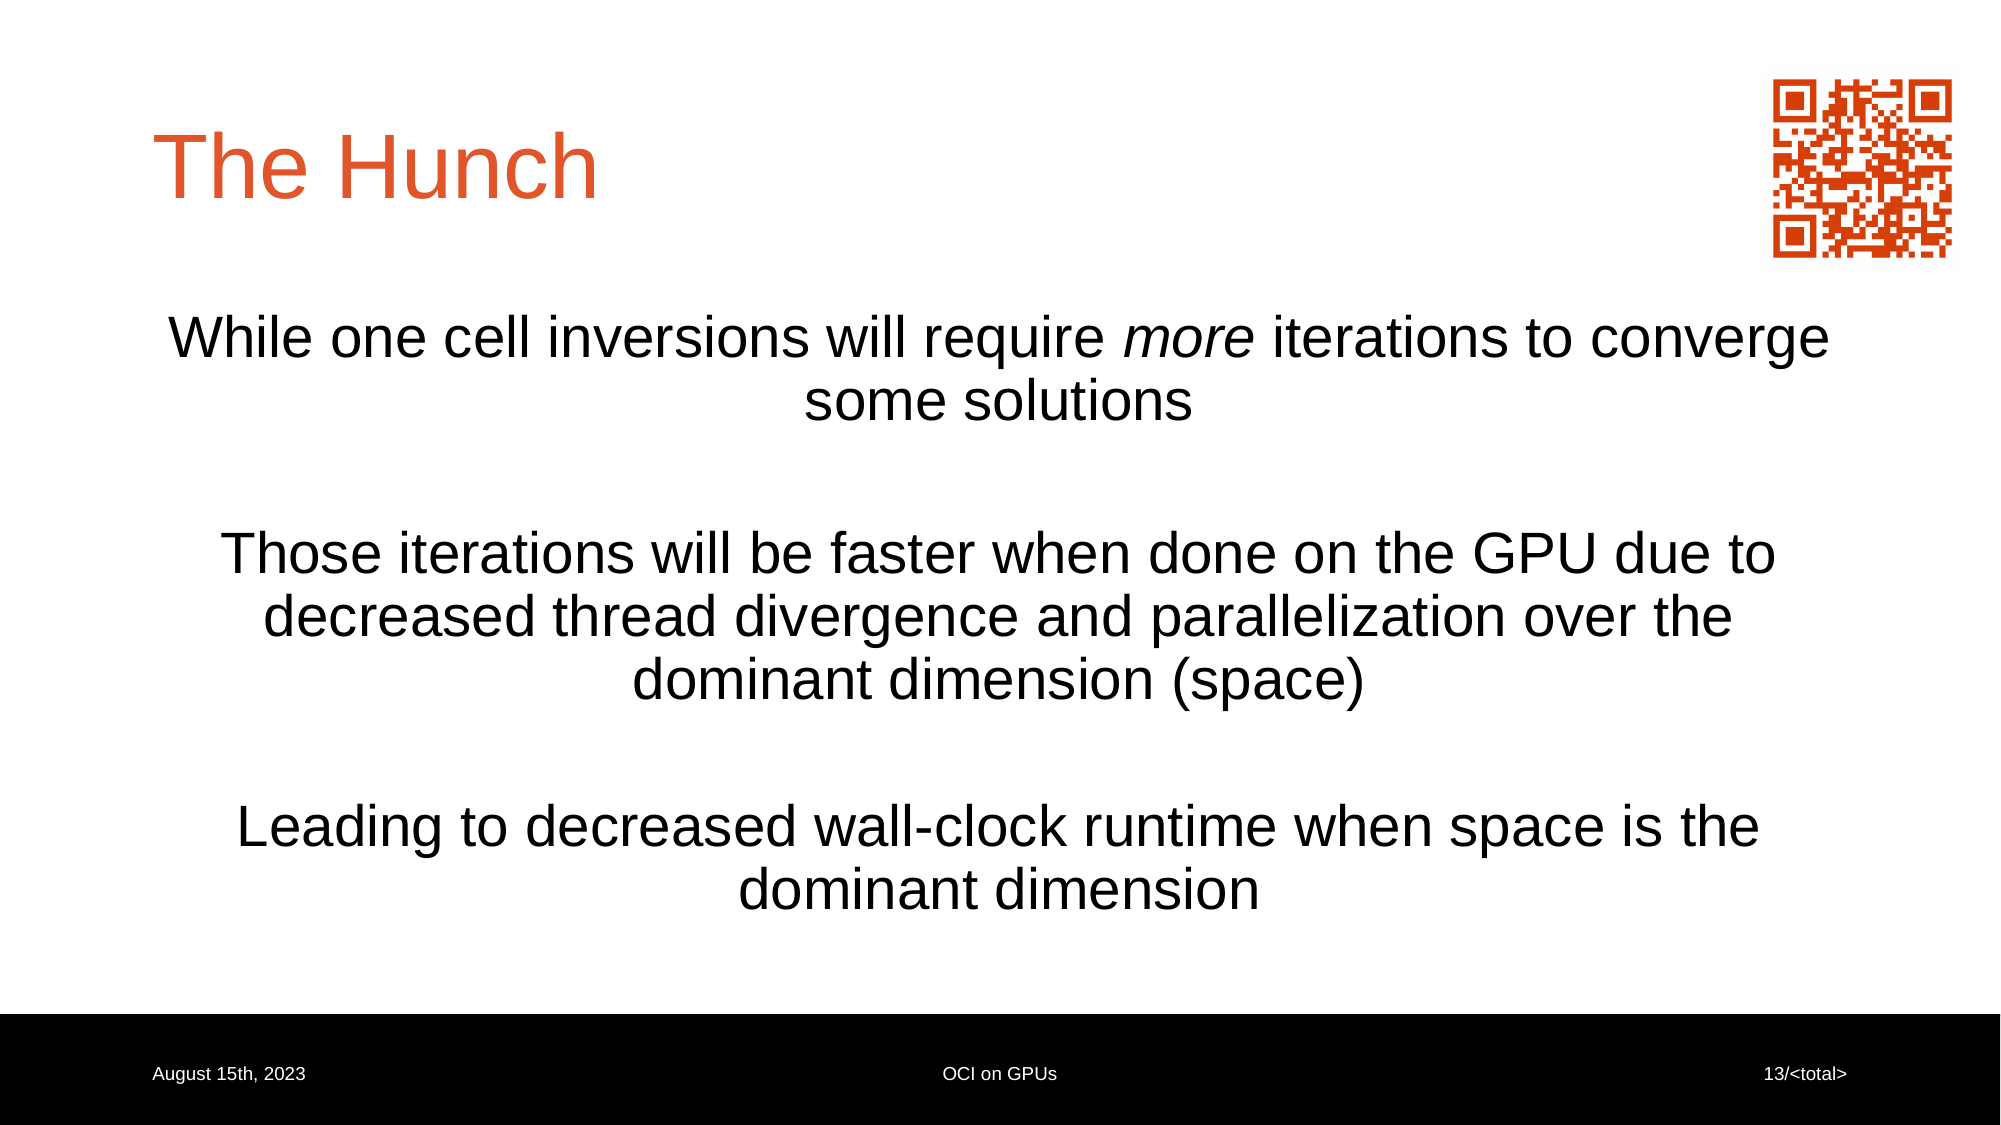

# The Hunch
While one cell inversions will require more iterations to converge some solutions
Those iterations will be faster when done on the GPU due to decreased thread divergence and parallelization over the dominant dimension (space)
Leading to decreased wall-clock runtime when space is the dominant dimension
August 15th, 2023
OCI on GPUs
13/<total>